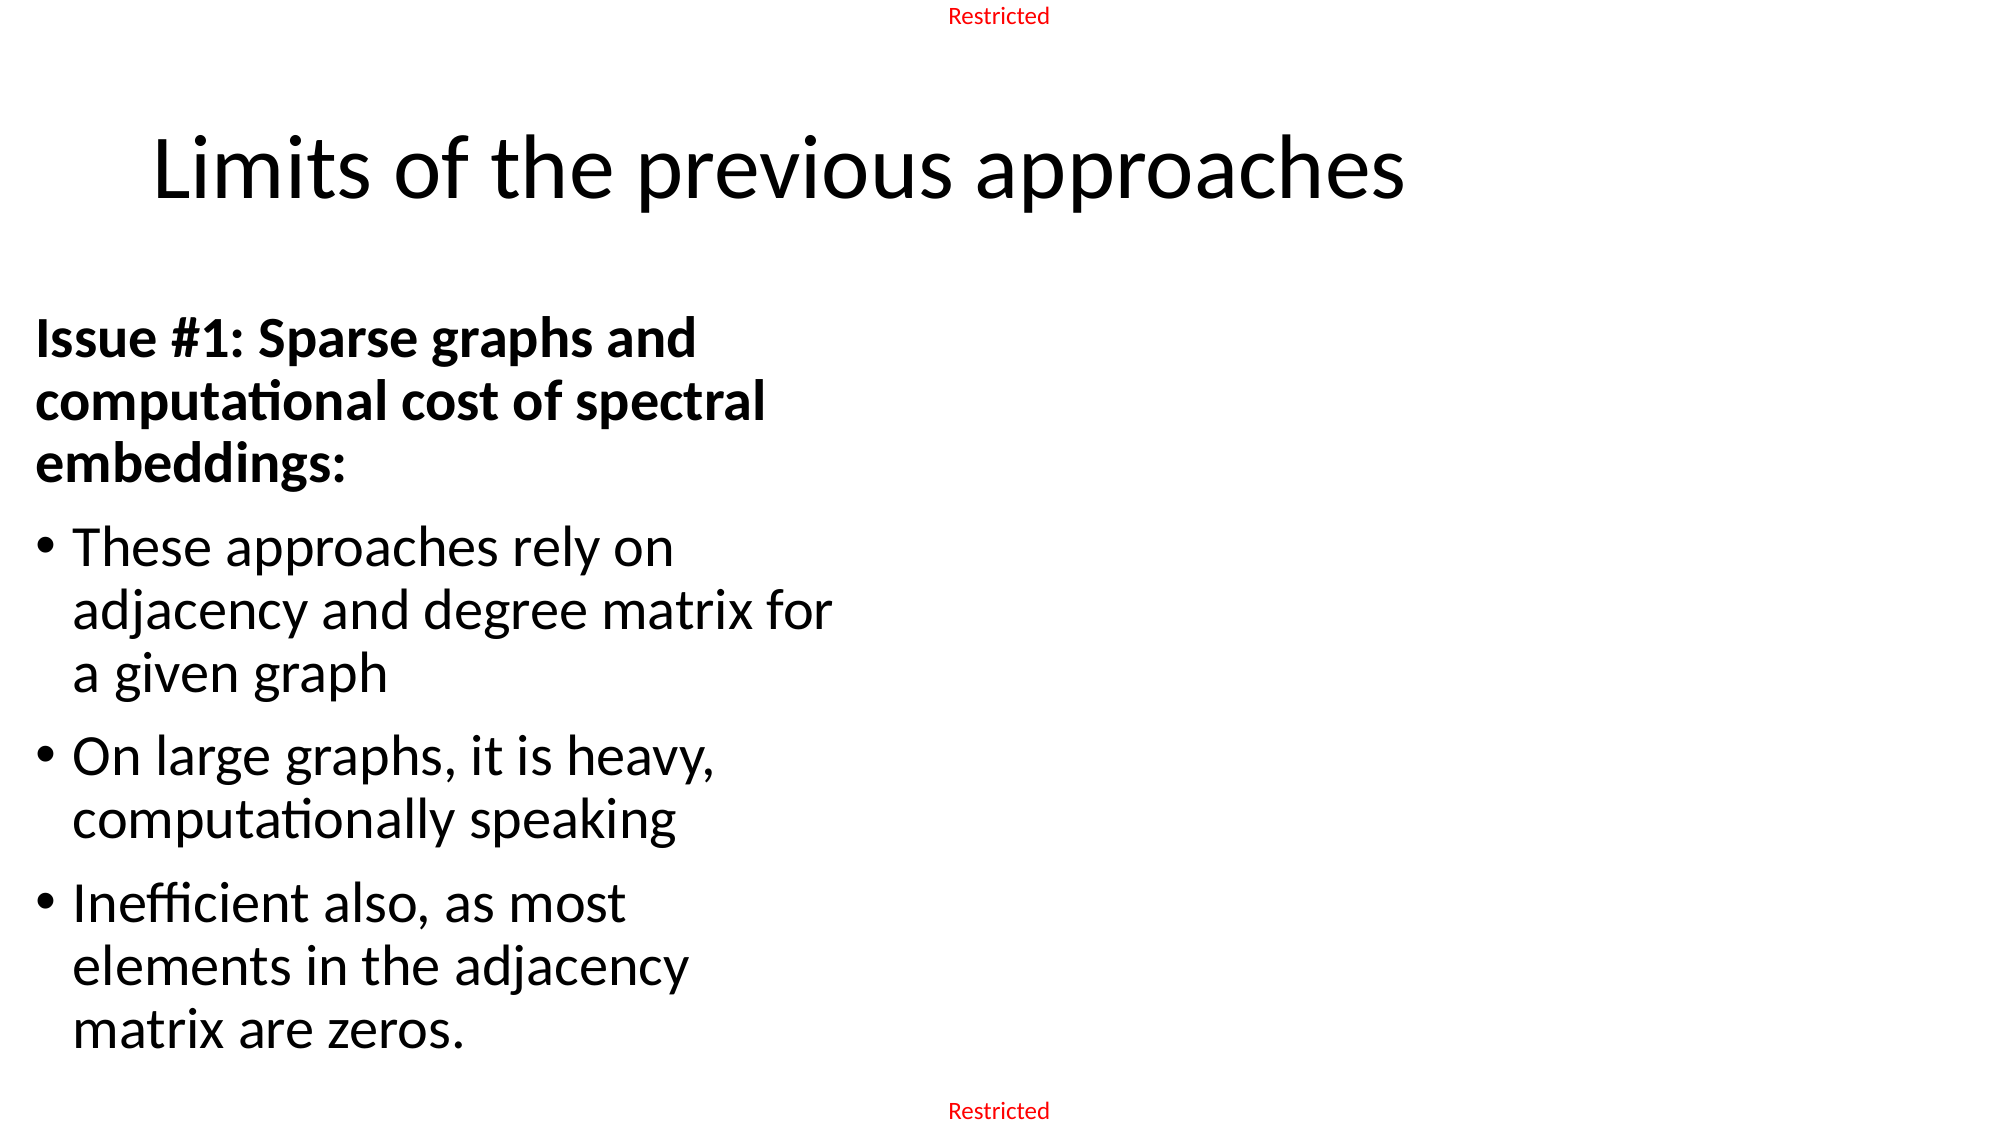

# Limits of the previous approaches
Issue #1: Sparse graphs and computational cost of spectral embeddings:
These approaches rely on adjacency and degree matrix for a given graph
On large graphs, it is heavy, computationally speaking
Inefficient also, as most elements in the adjacency matrix are zeros.